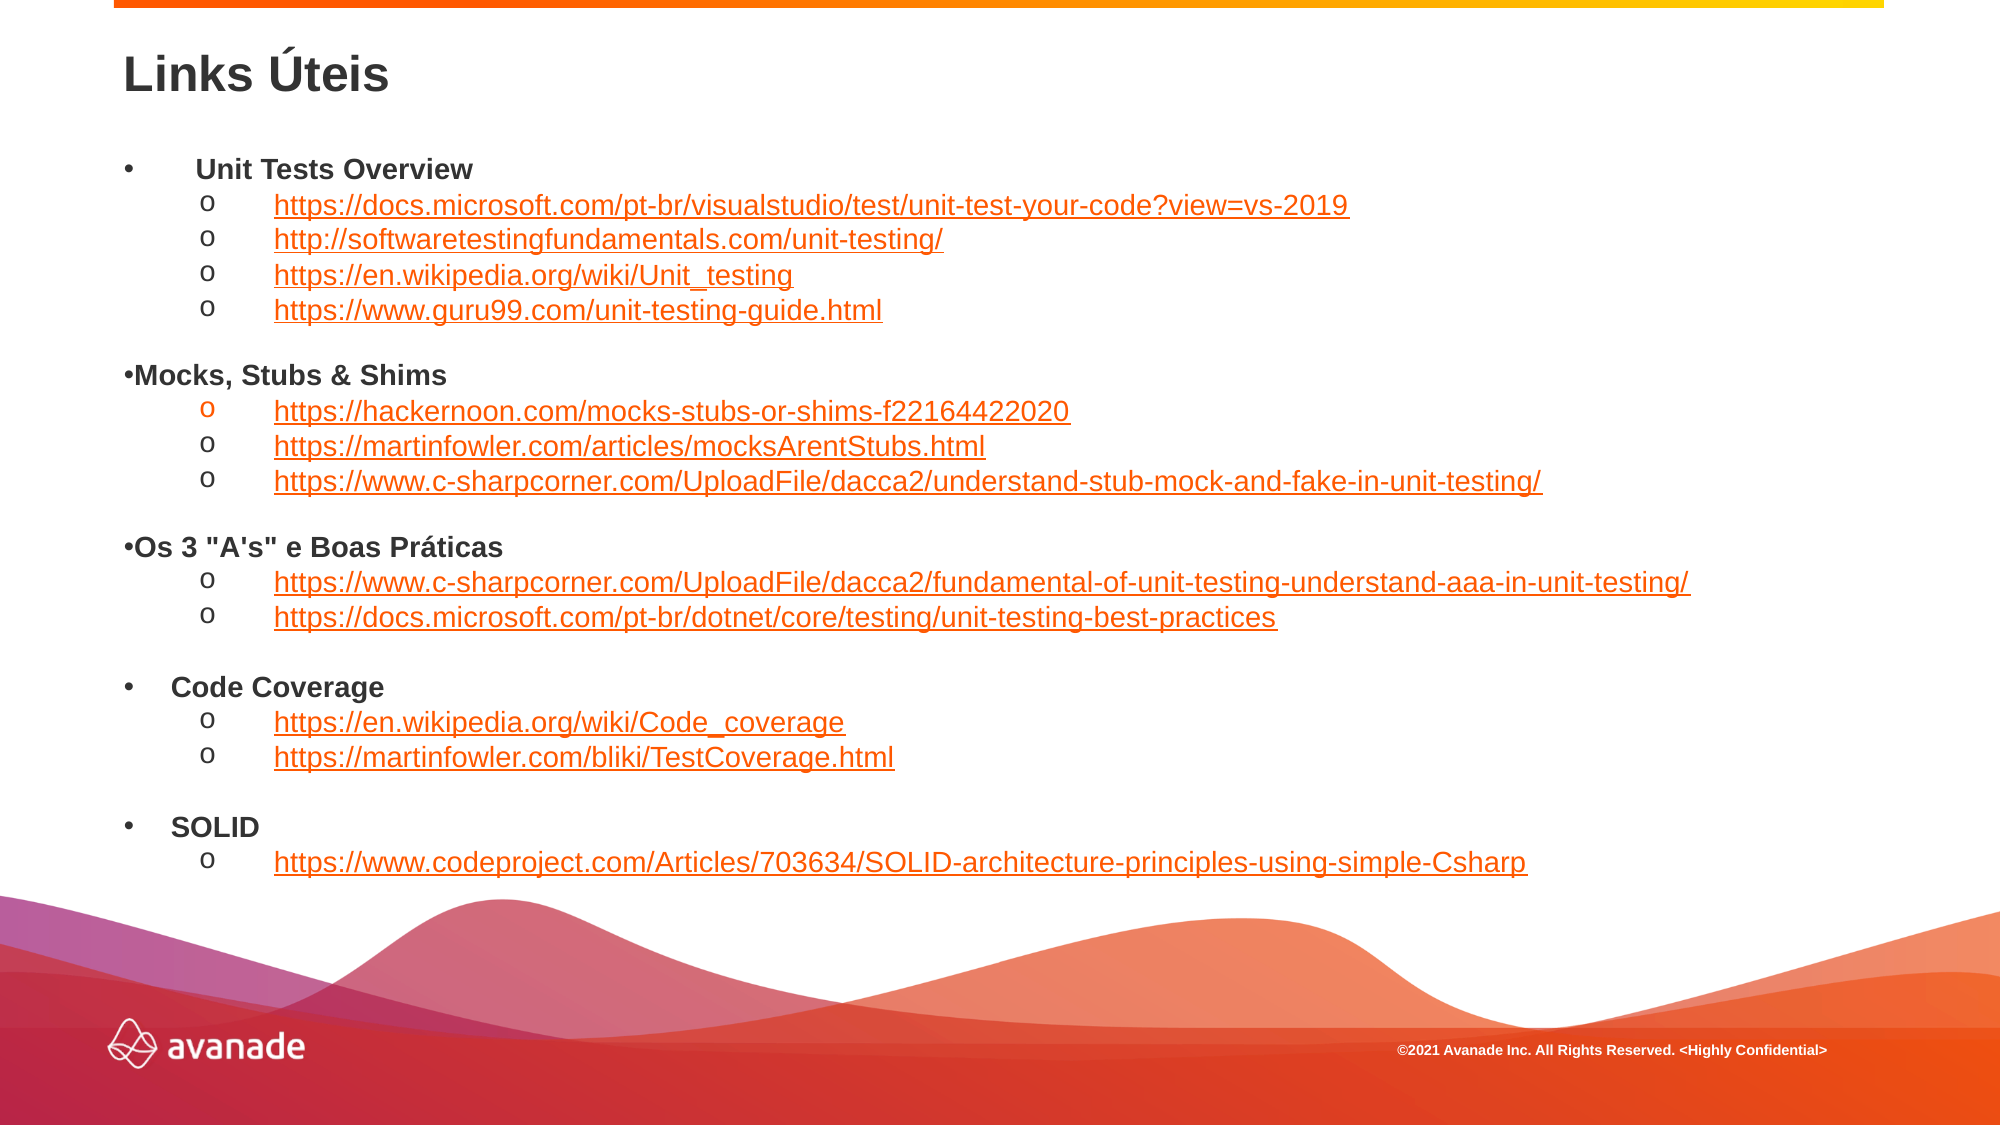

# Links Úteis
   Unit Tests Overview
https://docs.microsoft.com/pt-br/visualstudio/test/unit-test-your-code?view=vs-2019
http://softwaretestingfundamentals.com/unit-testing/
https://en.wikipedia.org/wiki/Unit_testing
https://www.guru99.com/unit-testing-guide.html

Mocks, Stubs & Shims
https://hackernoon.com/mocks-stubs-or-shims-f22164422020
https://martinfowler.com/articles/mocksArentStubs.html
https://www.c-sharpcorner.com/UploadFile/dacca2/understand-stub-mock-and-fake-in-unit-testing/

Os 3 "A's" e Boas Práticas
https://www.c-sharpcorner.com/UploadFile/dacca2/fundamental-of-unit-testing-understand-aaa-in-unit-testing/
https://docs.microsoft.com/pt-br/dotnet/core/testing/unit-testing-best-practices

Code Coverage
https://en.wikipedia.org/wiki/Code_coverage
https://martinfowler.com/bliki/TestCoverage.html

SOLID
https://www.codeproject.com/Articles/703634/SOLID-architecture-principles-using-simple-Csharp